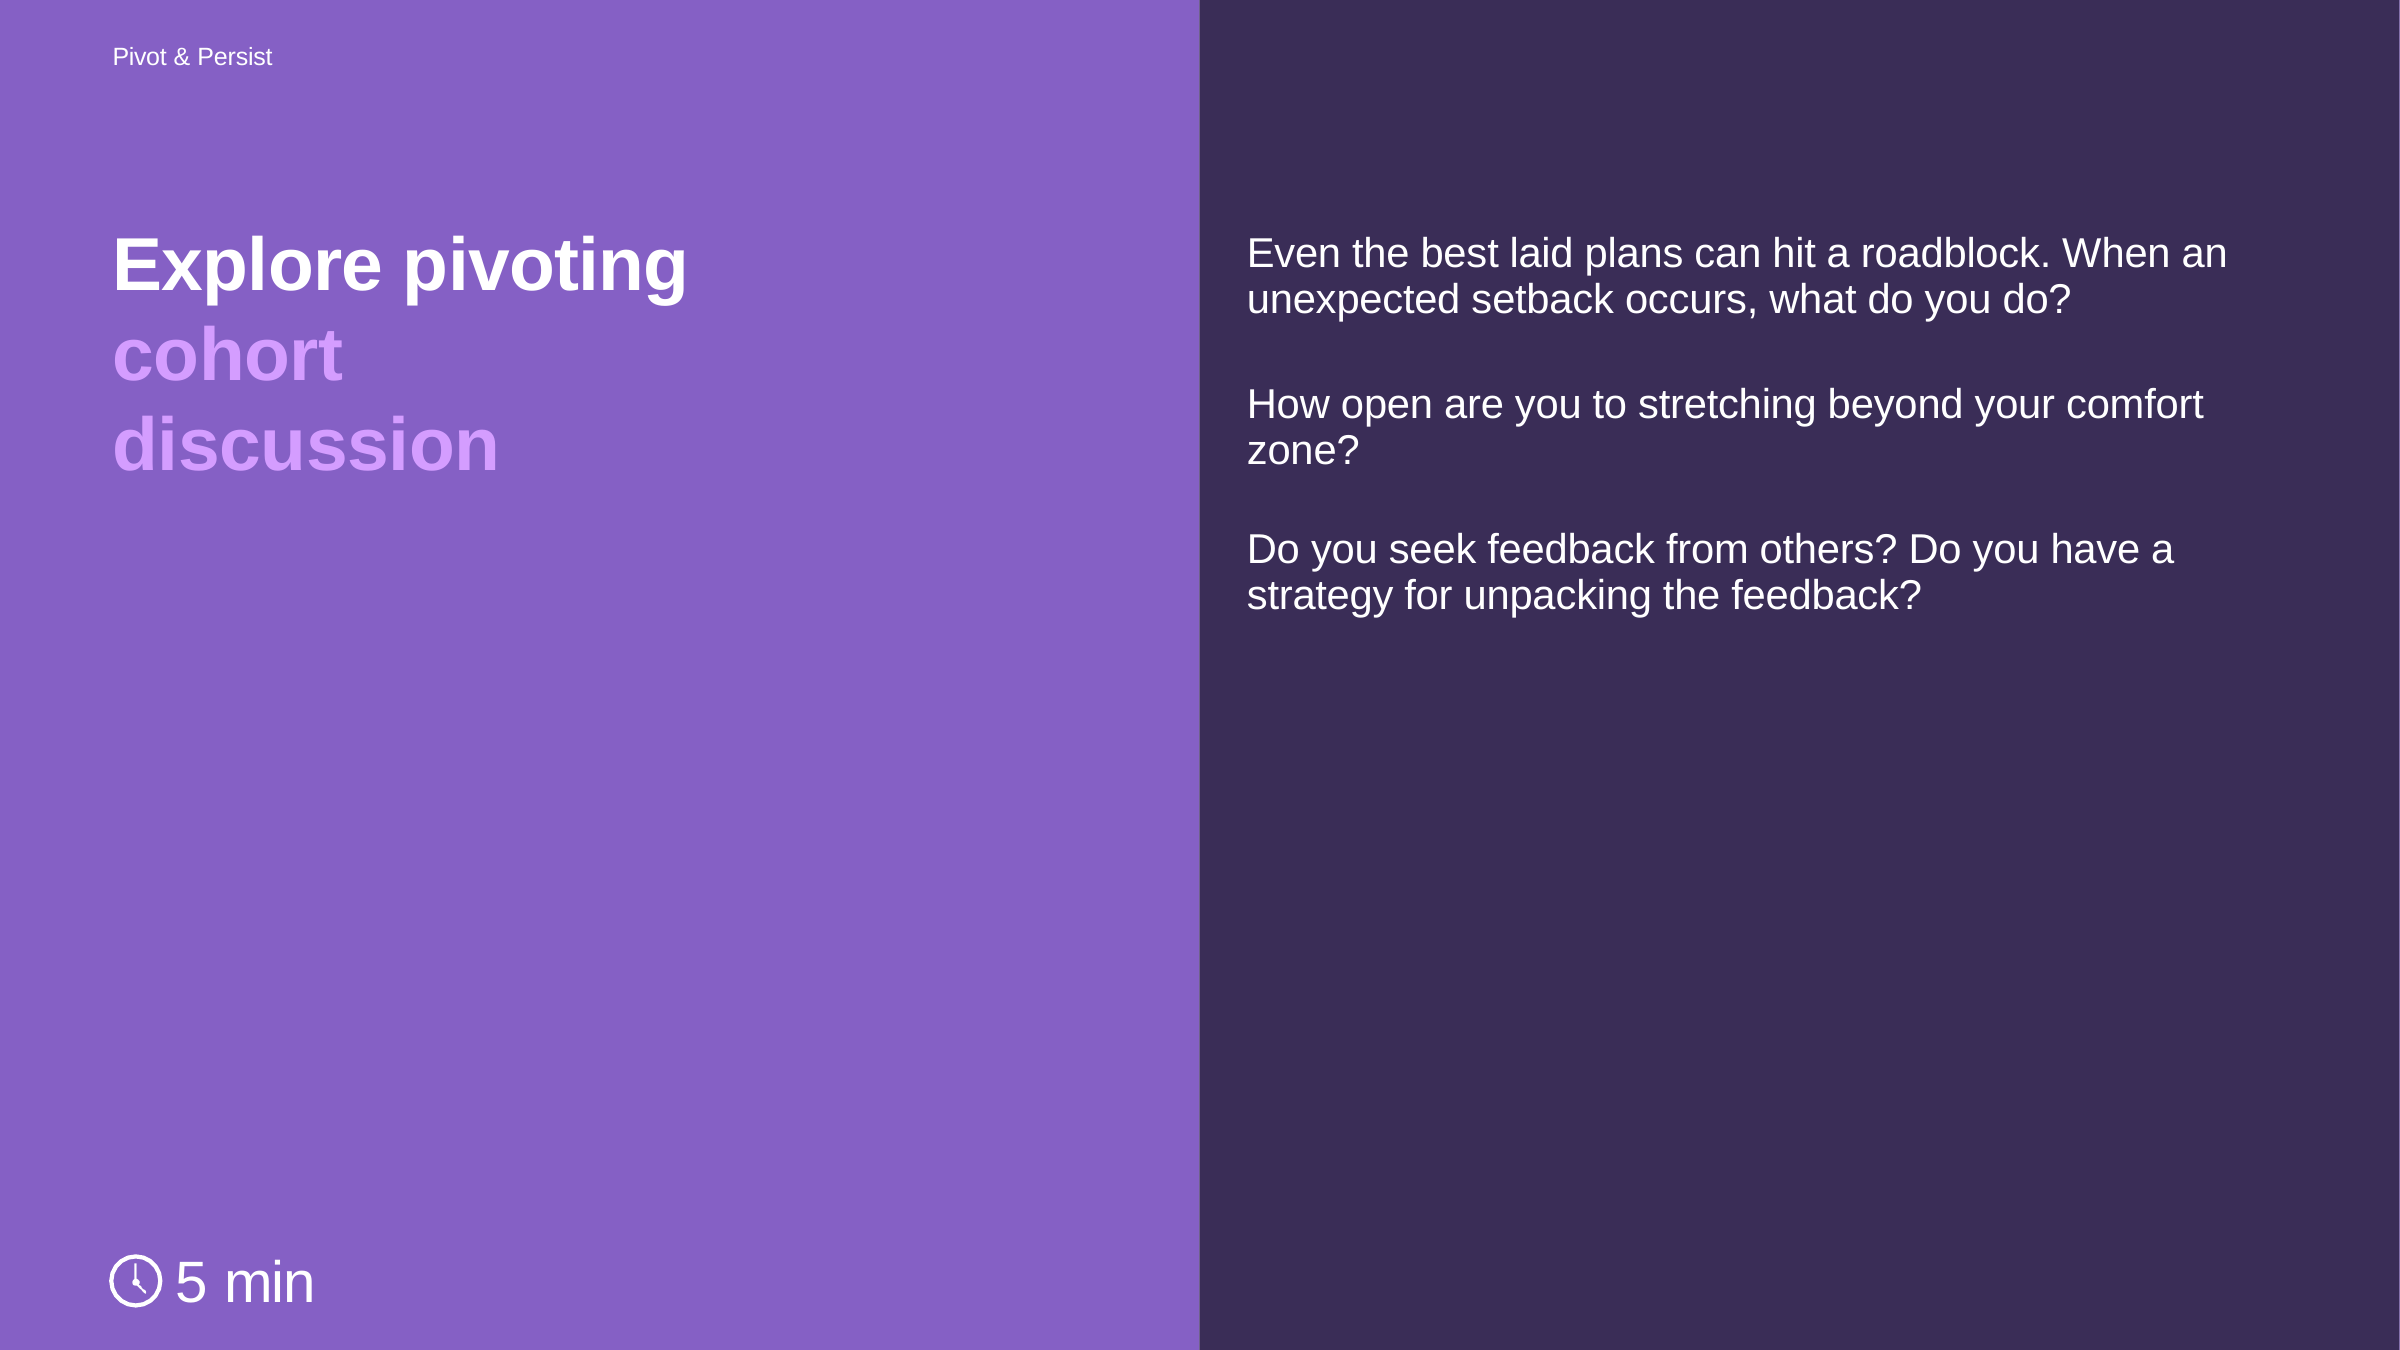

Pivot & Persist
# Explore pivoting cohort discussion
Even the best laid plans can hit a roadblock. When an unexpected setback occurs, what do you do?

How open are you to stretching beyond your comfort zone?
Do you seek feedback from others? Do you have a strategy for unpacking the feedback?
5 min

86